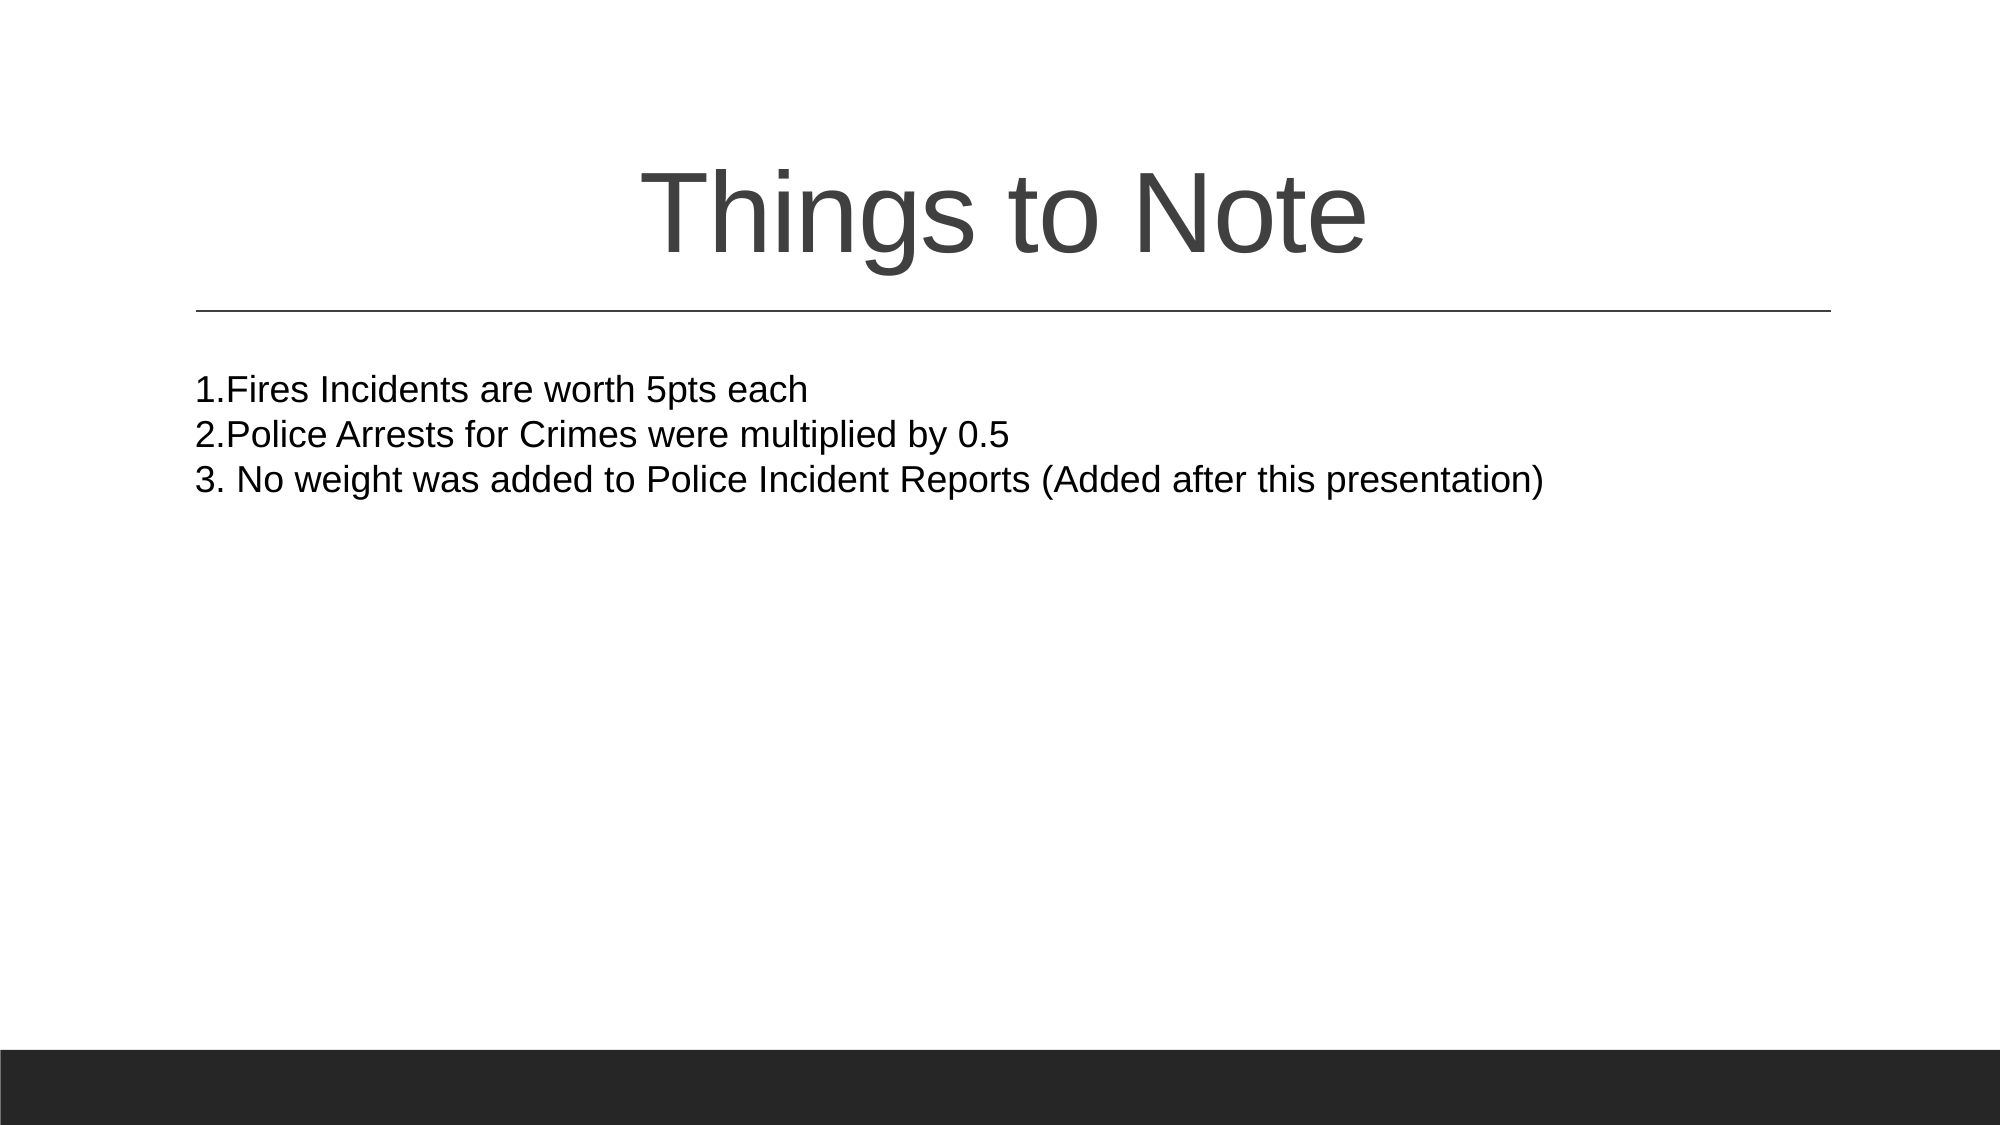

# Things to Note
1.Fires Incidents are worth 5pts each
2.Police Arrests for Crimes were multiplied by 0.5
3. No weight was added to Police Incident Reports (Added after this presentation)